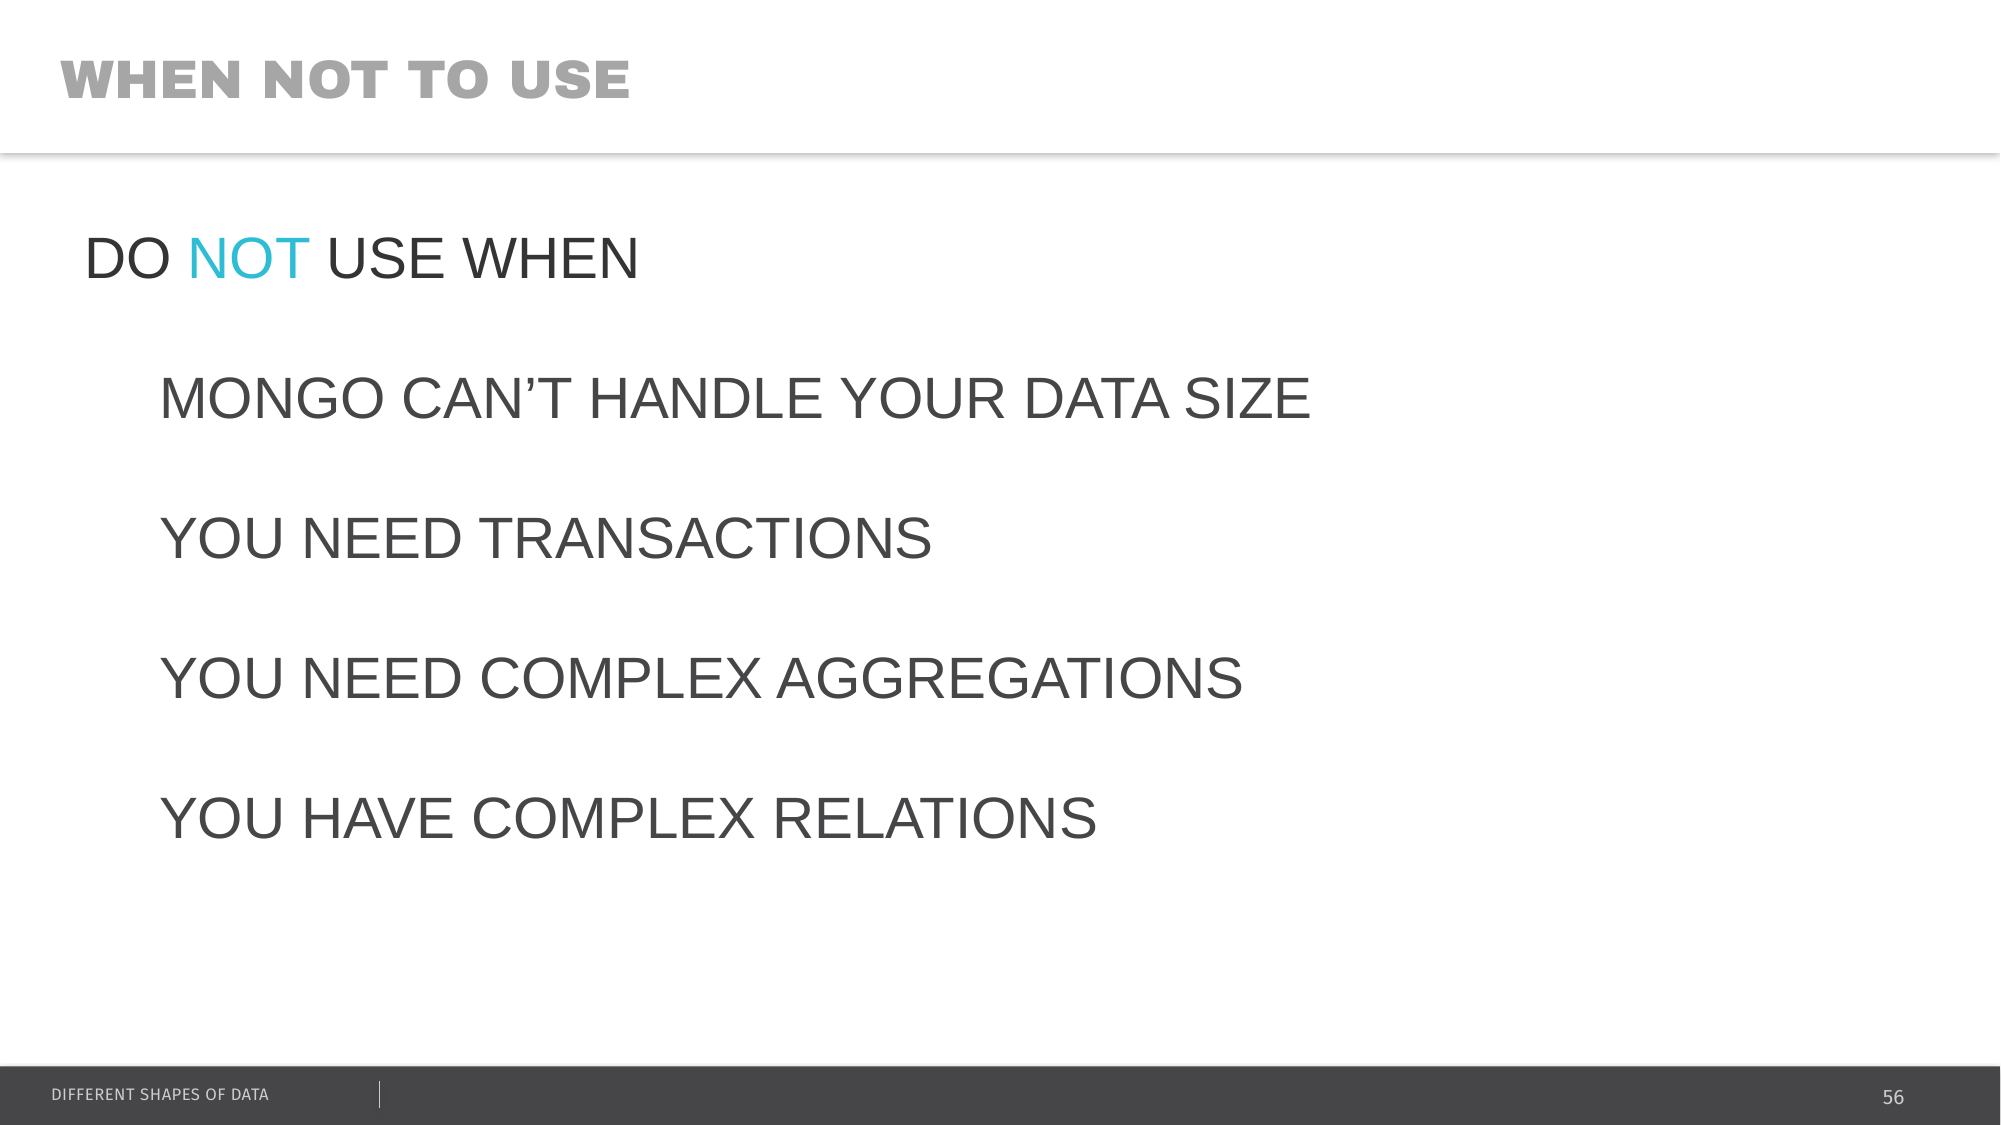

WHEN NOT TO USE
DO NOT USE WHEN

MONGO CAN’T HANDLE YOUR DATA SIZE

YOU NEED TRANSACTIONS

YOU NEED COMPLEX AGGREGATIONS

YOU HAVE COMPLEX RELATIONS